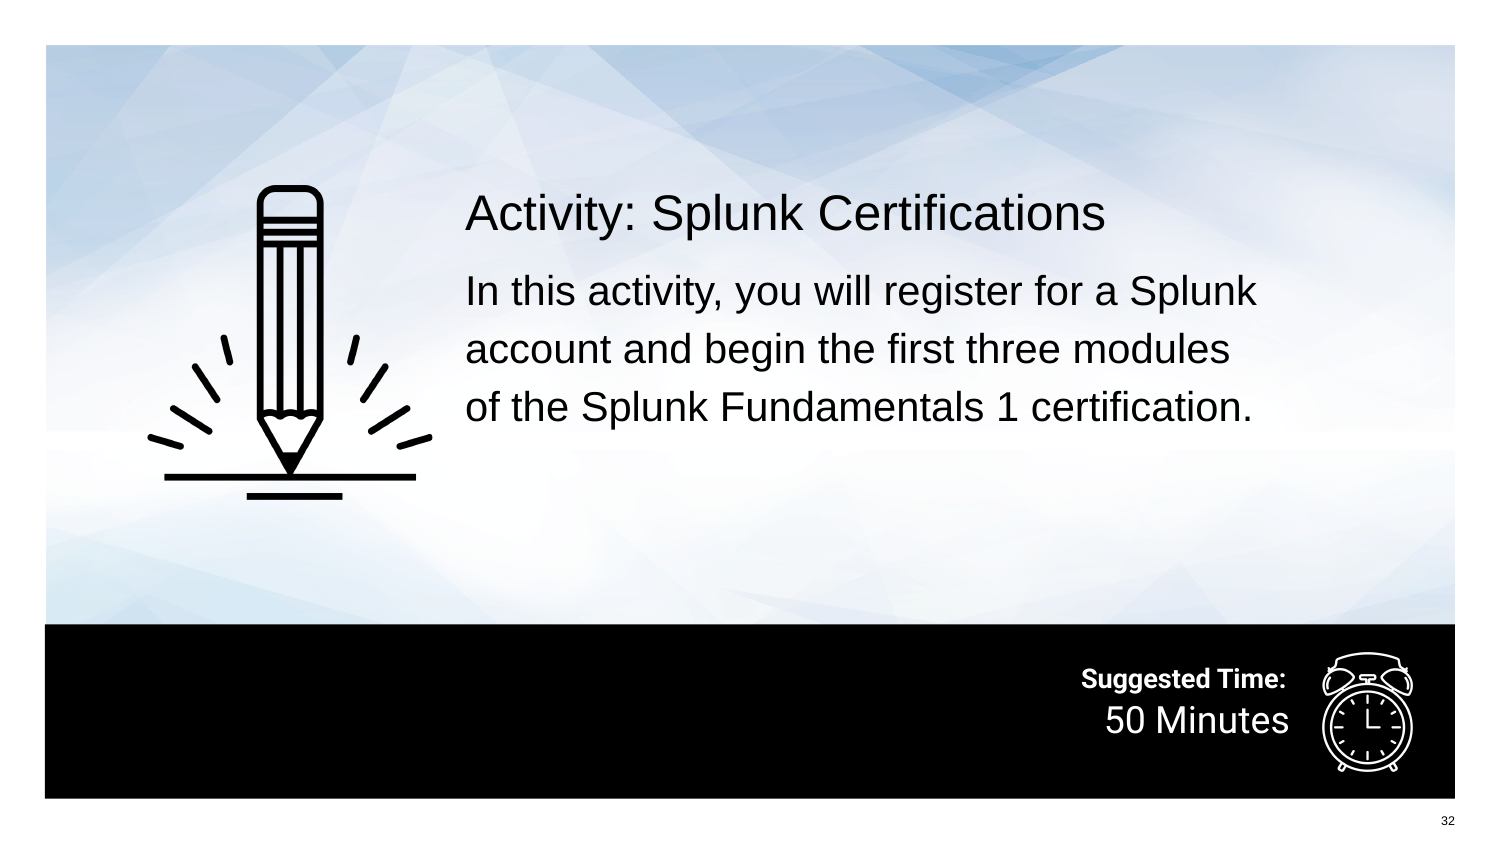

Activity: Splunk Certifications
In this activity, you will register for a Splunk account and begin the first three modules
of the Splunk Fundamentals 1 certification.

# 50 Minutes

32